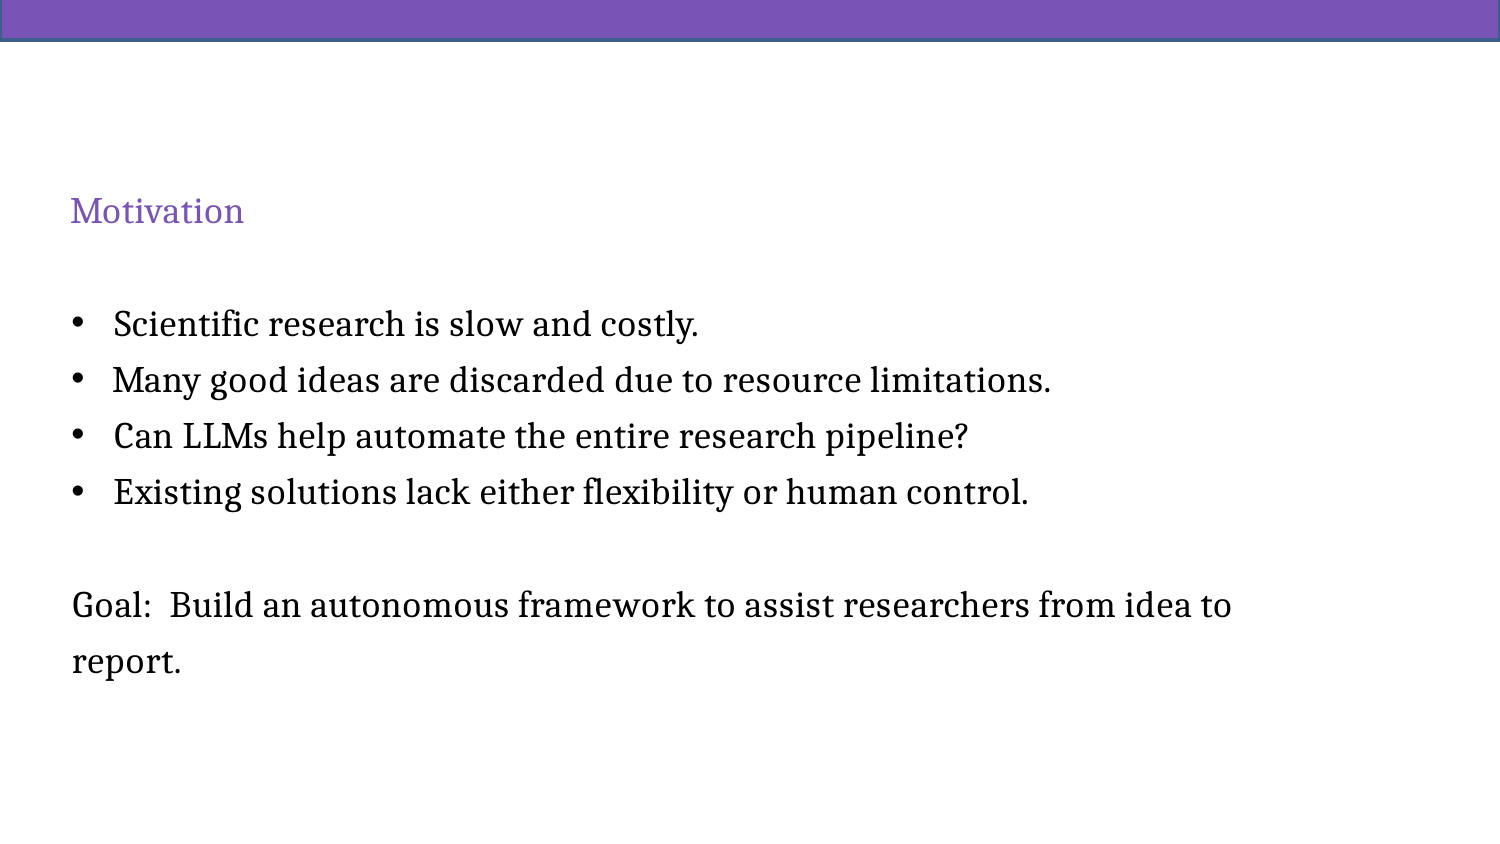

Motivation

Scientific research is slow and costly.
Many good ideas are discarded due to resource limitations.
Can LLMs help automate the entire research pipeline?
Existing solutions lack either flexibility or human control.

Goal:  Build an autonomous framework to assist researchers from idea to report.